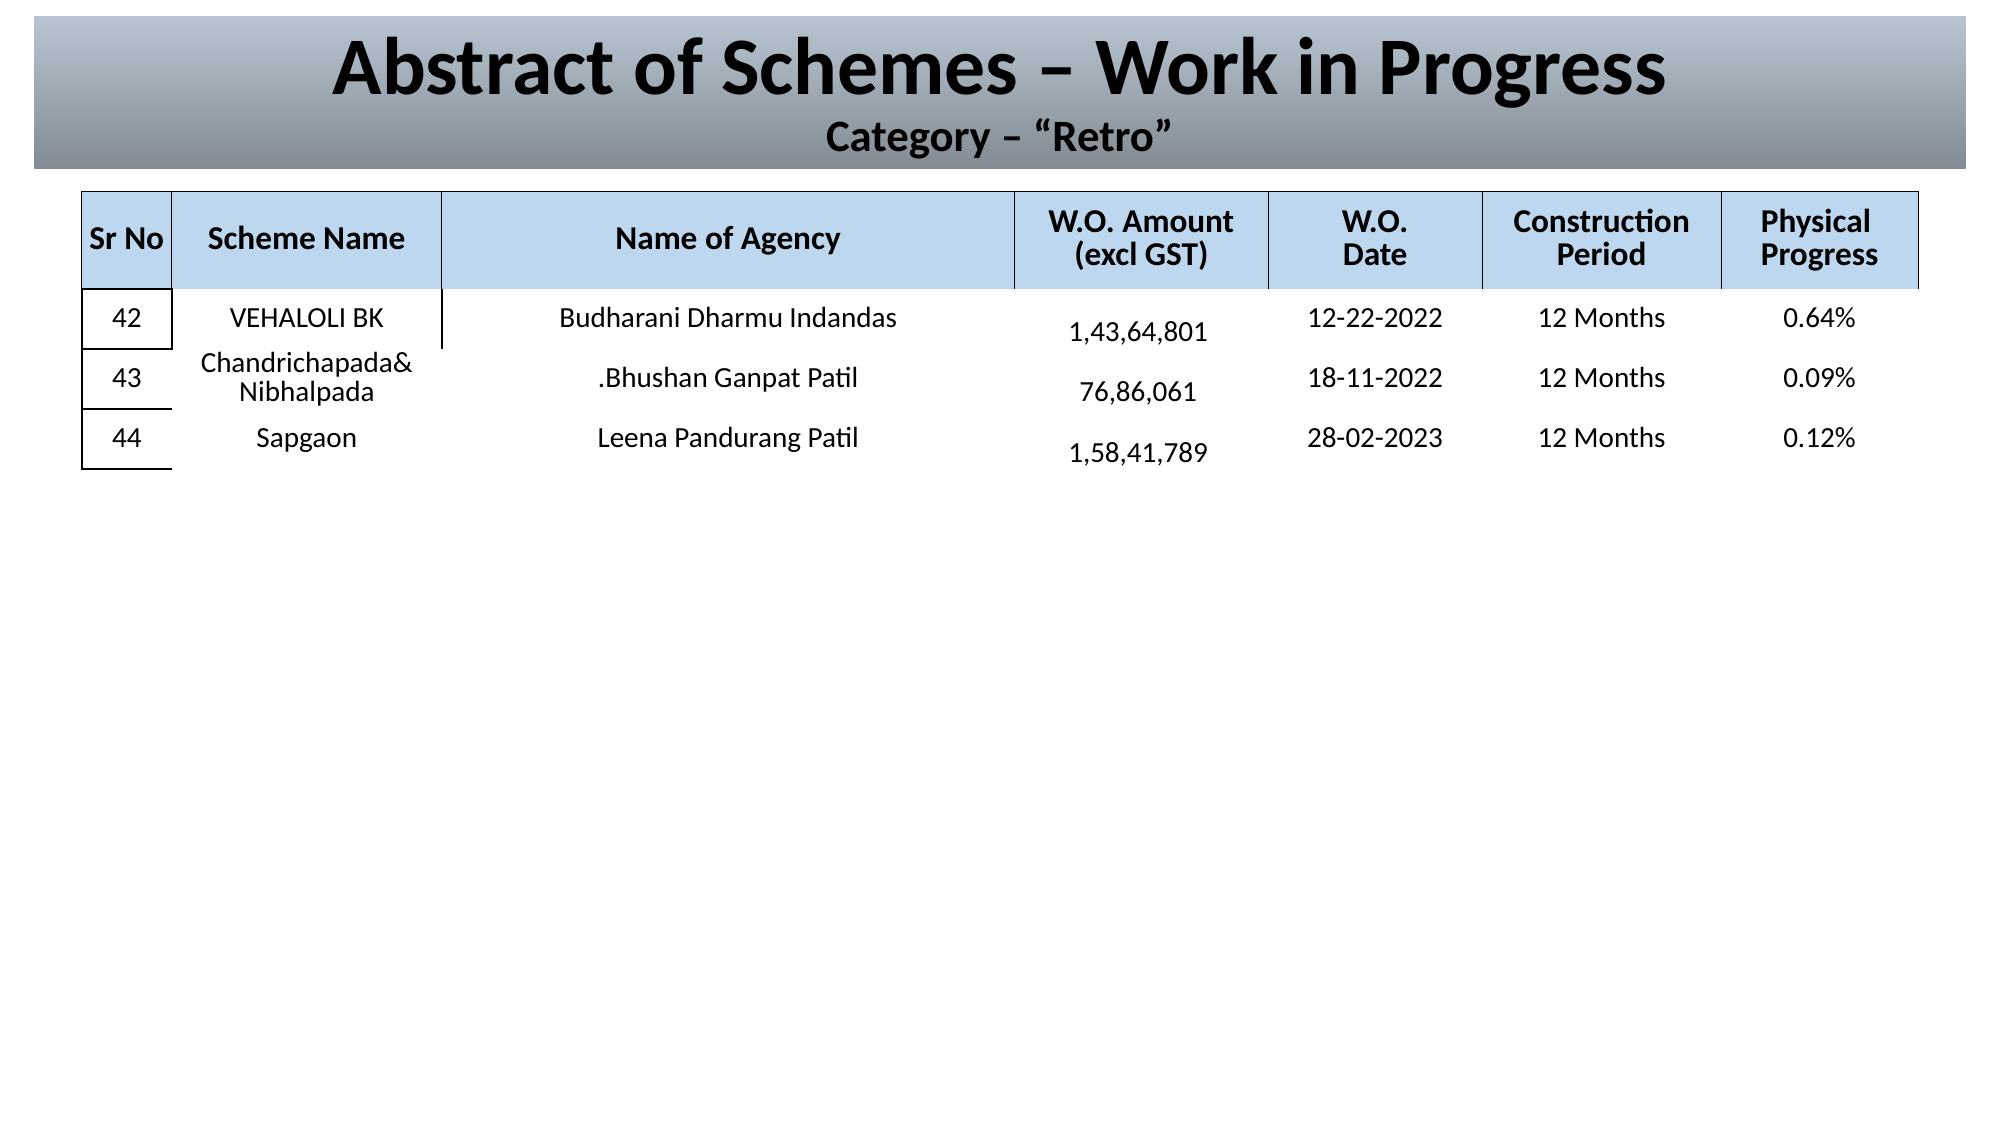

# Abstract of Schemes – Work in Progress Category – “Retro”
| Sr No | Scheme Name | Name of Agency | W.O. Amount (excl GST) | W.O. Date | Construction Period | Physical Progress |
| --- | --- | --- | --- | --- | --- | --- |
| 42 | VEHALOLI BK | Budharani Dharmu Indandas | 1,43,64,801 | 12-22-2022 | 12 Months | 0.64% |
| --- | --- | --- | --- | --- | --- | --- |
| 43 | Chandrichapada& Nibhalpada | .Bhushan Ganpat Patil | 76,86,061 | 18-11-2022 | 12 Months | 0.09% |
| 44 | Sapgaon | Leena Pandurang Patil | 1,58,41,789 | 28-02-2023 | 12 Months | 0.12% |